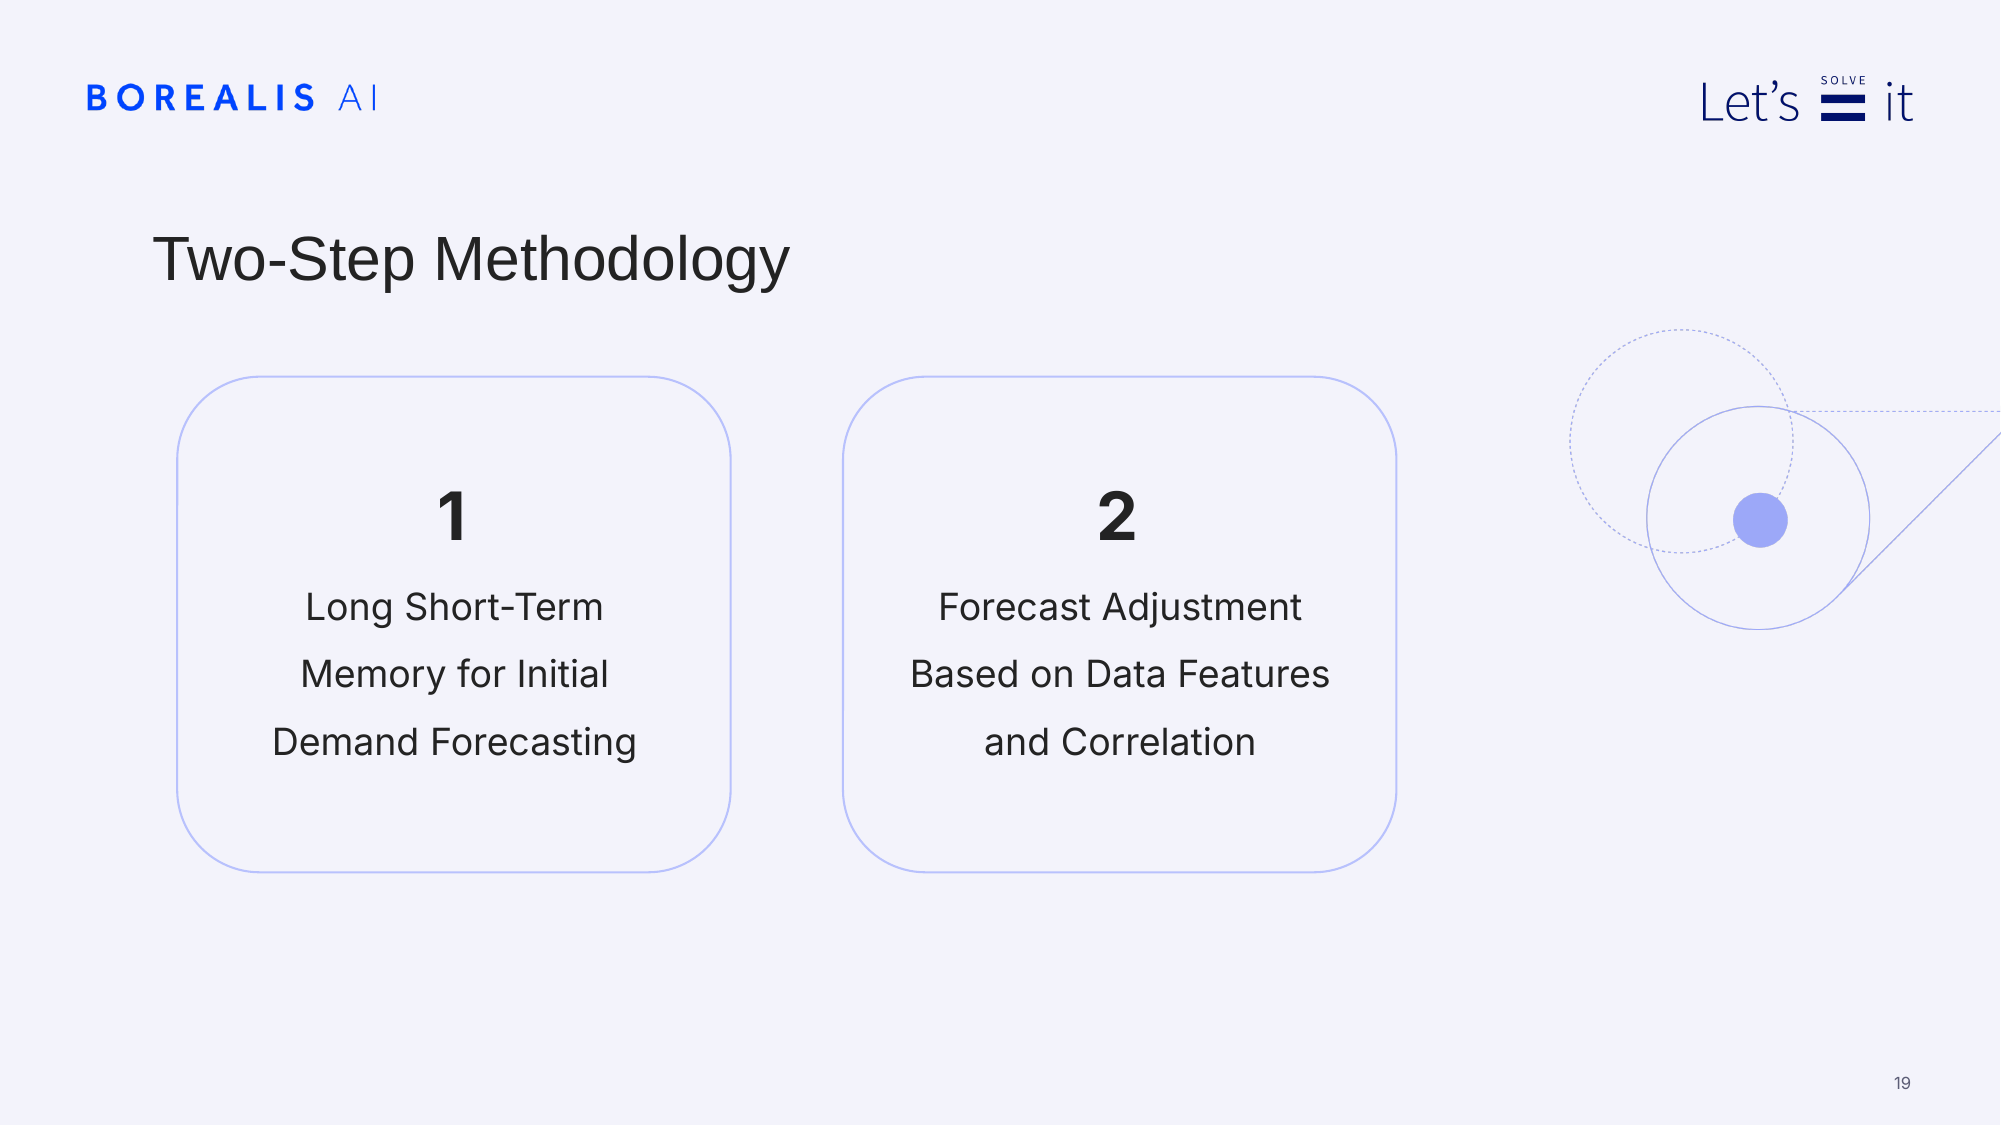

# Two-Step Methodology

1
Long Short-Term Memory for Initial Demand Forecasting

2
Forecast Adjustment Based on Data Features and Correlation
19